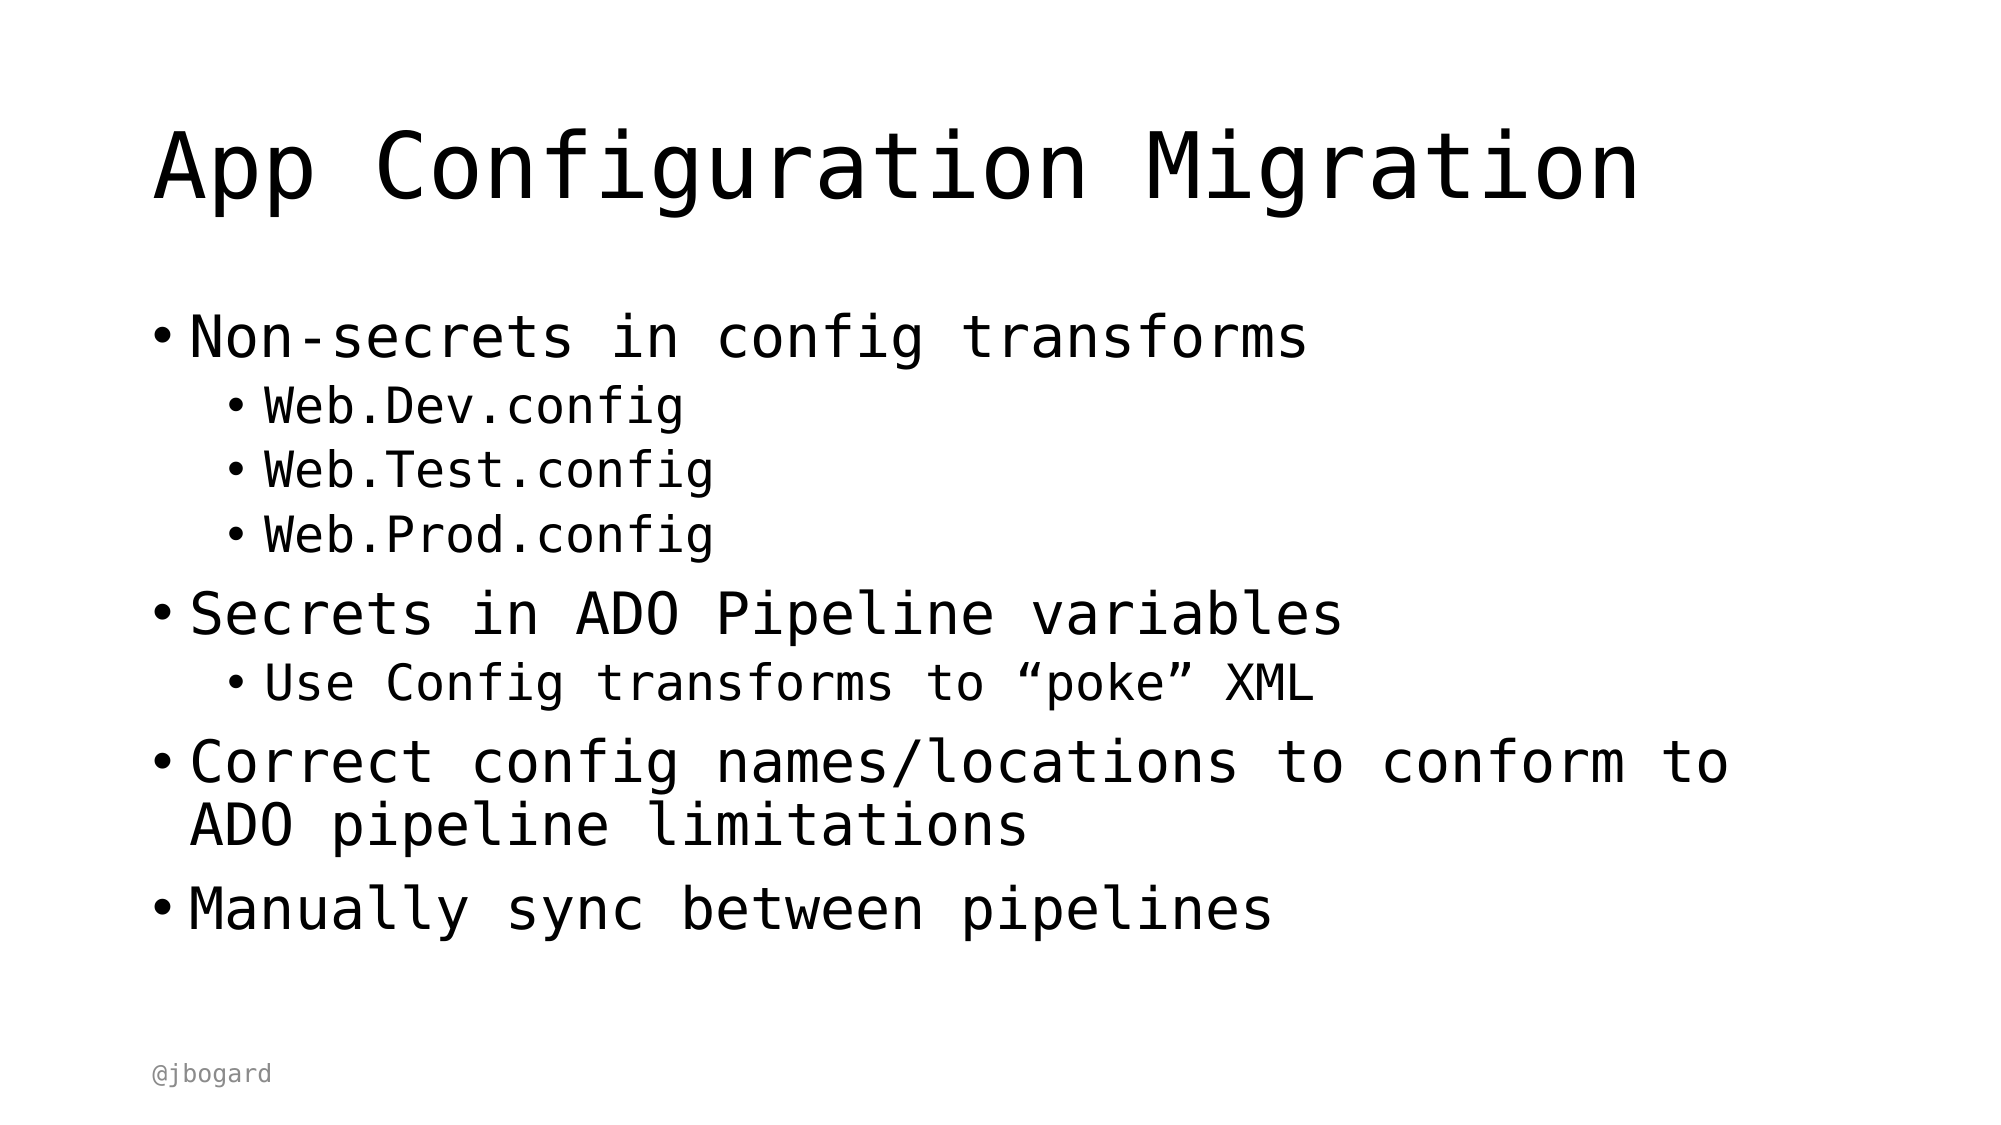

# App Configuration Migration
Non-secrets in config transforms
Web.Dev.config
Web.Test.config
Web.Prod.config
Secrets in ADO Pipeline variables
Use Config transforms to “poke” XML
Correct config names/locations to conform to ADO pipeline limitations
Manually sync between pipelines
@jbogard